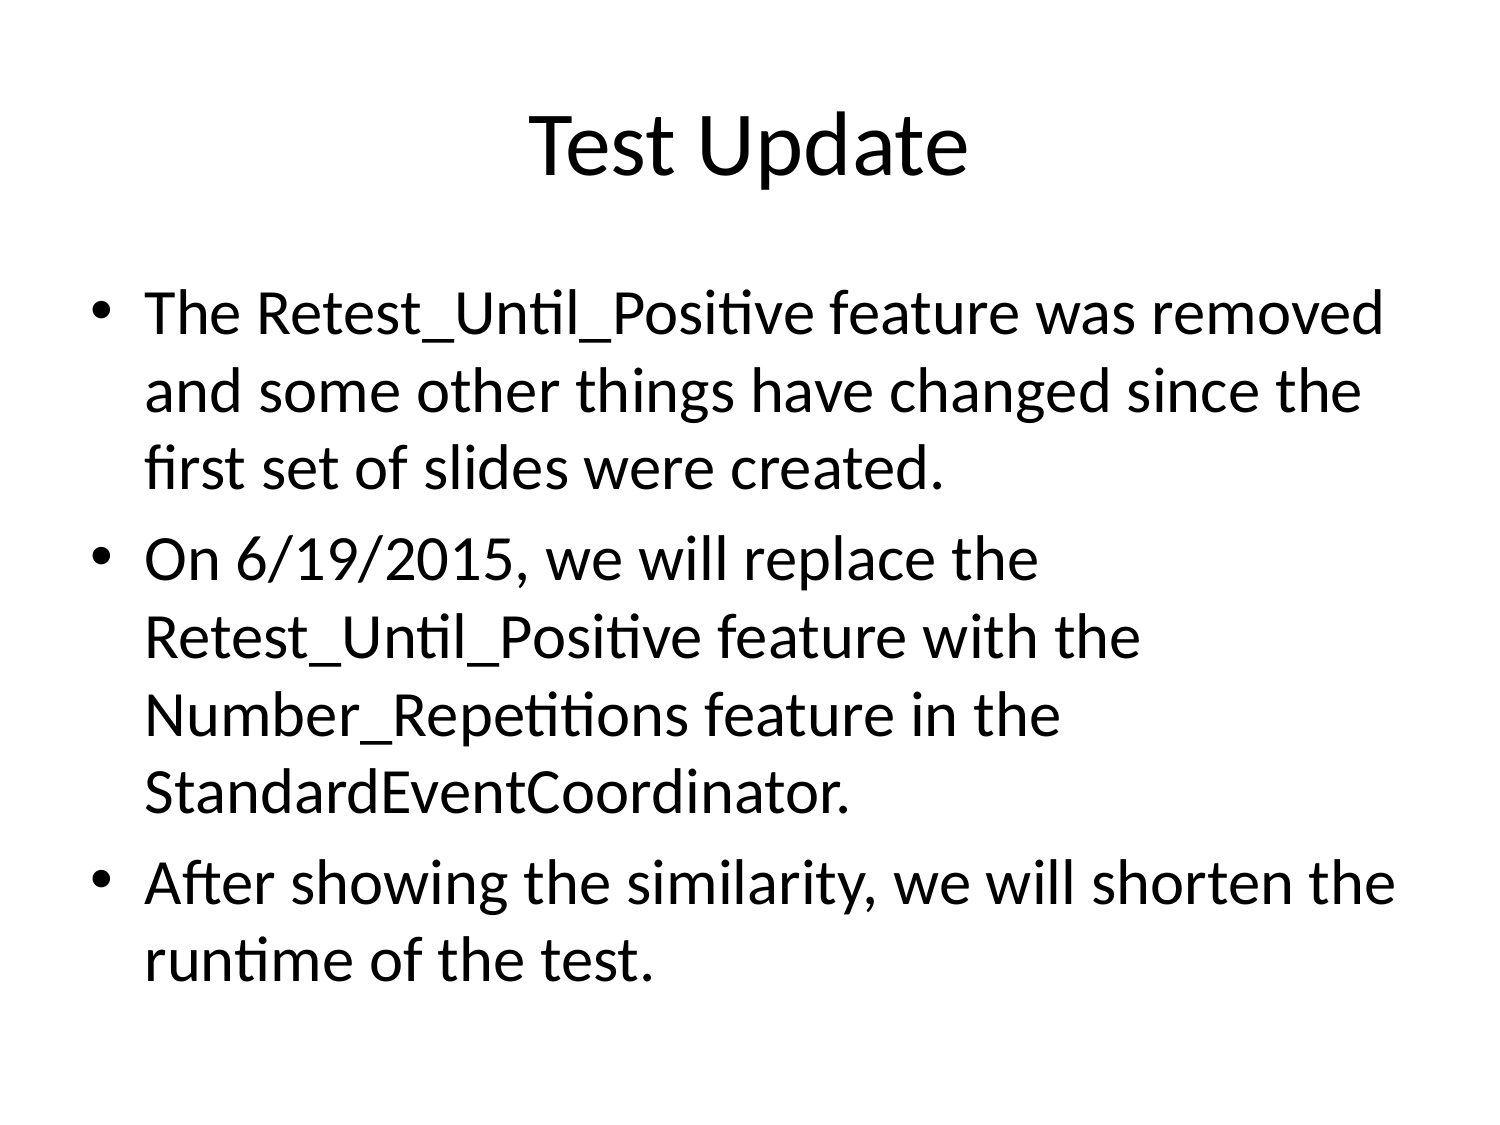

# Test Update
The Retest_Until_Positive feature was removed and some other things have changed since the first set of slides were created.
On 6/19/2015, we will replace the Retest_Until_Positive feature with the Number_Repetitions feature in the StandardEventCoordinator.
After showing the similarity, we will shorten the runtime of the test.